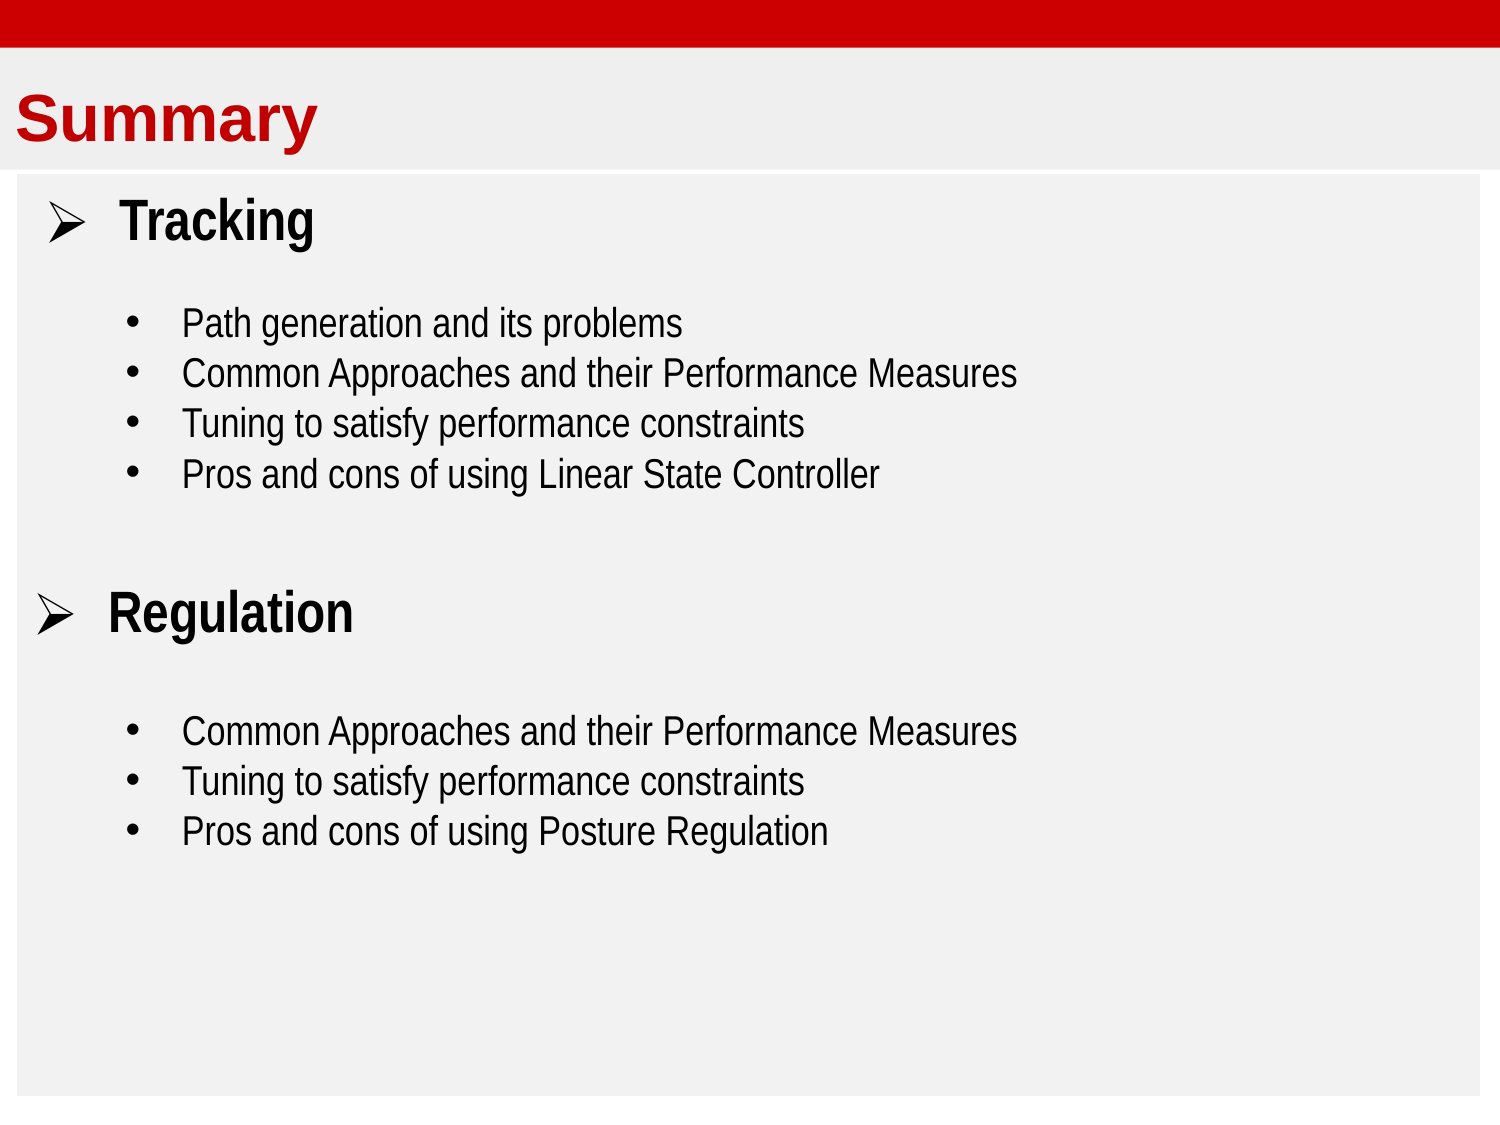

Summary

Tracking
Path generation and its problems
Common Approaches and their Performance Measures
Tuning to satisfy performance constraints
Pros and cons of using Linear State Controller
Regulation
Common Approaches and their Performance Measures
Tuning to satisfy performance constraints
Pros and cons of using Posture Regulation